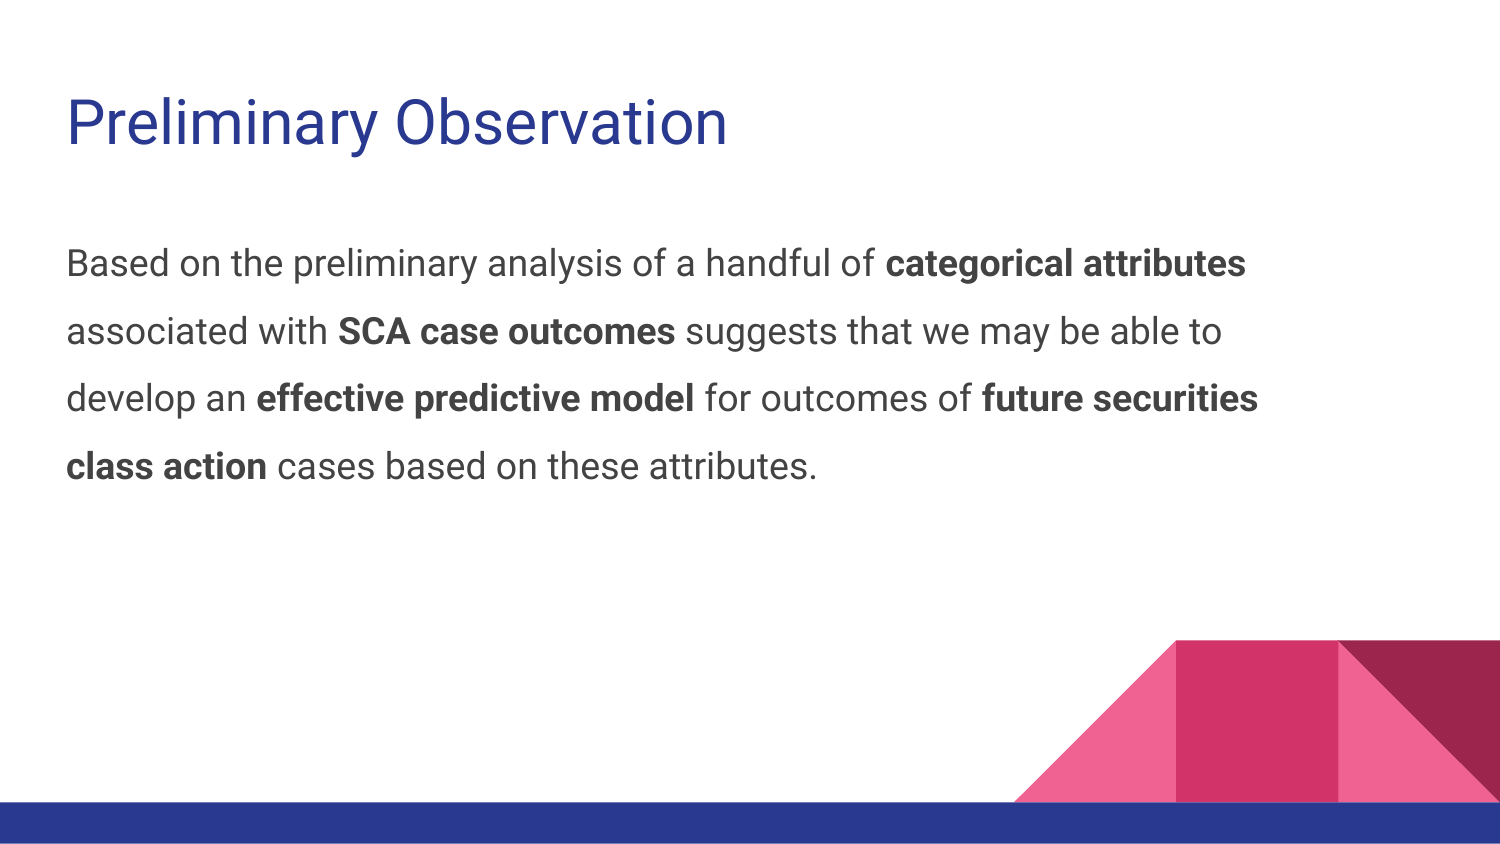

# Preliminary Observation
Based on the preliminary analysis of a handful of categorical attributes associated with SCA case outcomes suggests that we may be able to develop an effective predictive model for outcomes of future securities class action cases based on these attributes.